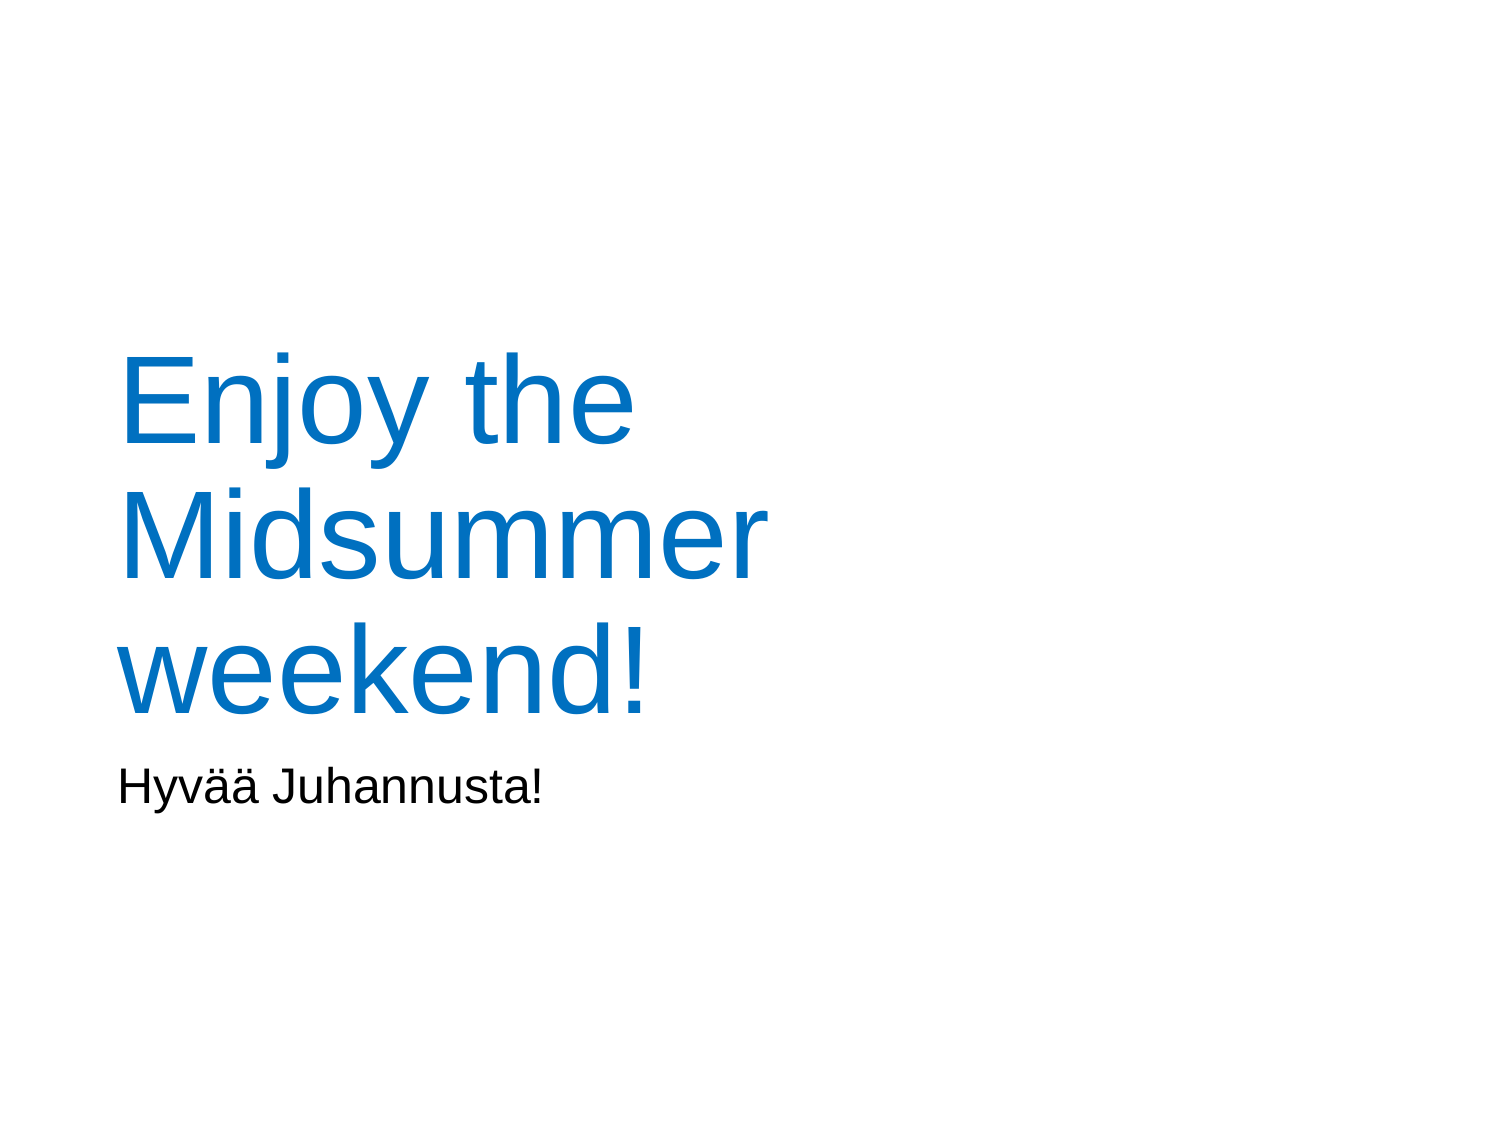

# Enjoy the Midsummer weekend!
Hyvää Juhannusta!